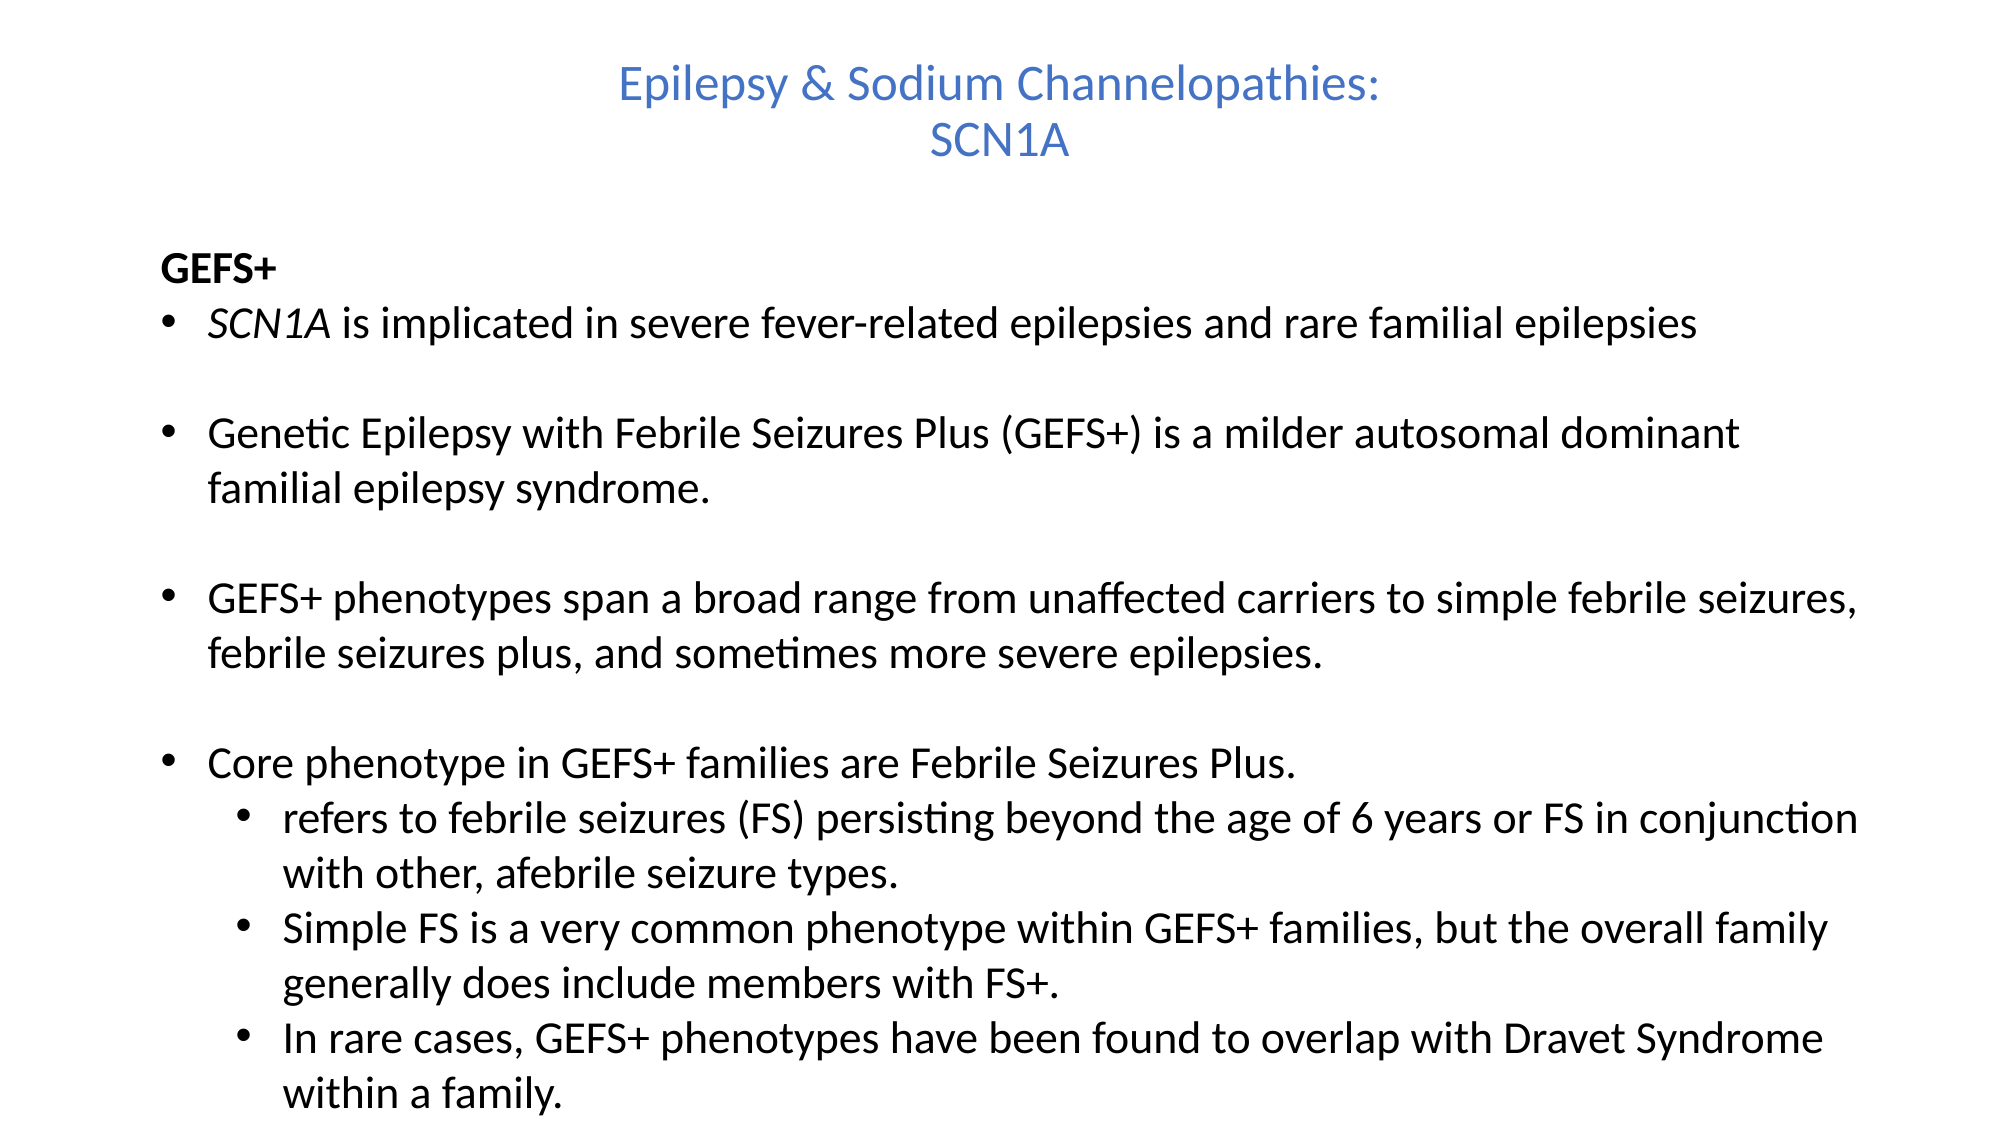

# Epilepsy & Sodium Channelopathies: SCN1A
GEFS+
SCN1A is implicated in severe fever-related epilepsies and rare familial epilepsies

Genetic Epilepsy with Febrile Seizures Plus (GEFS+) is a milder autosomal dominant familial epilepsy syndrome.

GEFS+ phenotypes span a broad range from unaffected carriers to simple febrile seizures, febrile seizures plus, and sometimes more severe epilepsies.

Core phenotype in GEFS+ families are Febrile Seizures Plus.
refers to febrile seizures (FS) persisting beyond the age of 6 years or FS in conjunction with other, afebrile seizure types.
Simple FS is a very common phenotype within GEFS+ families, but the overall family generally does include members with FS+.
In rare cases, GEFS+ phenotypes have been found to overlap with Dravet Syndrome within a family.